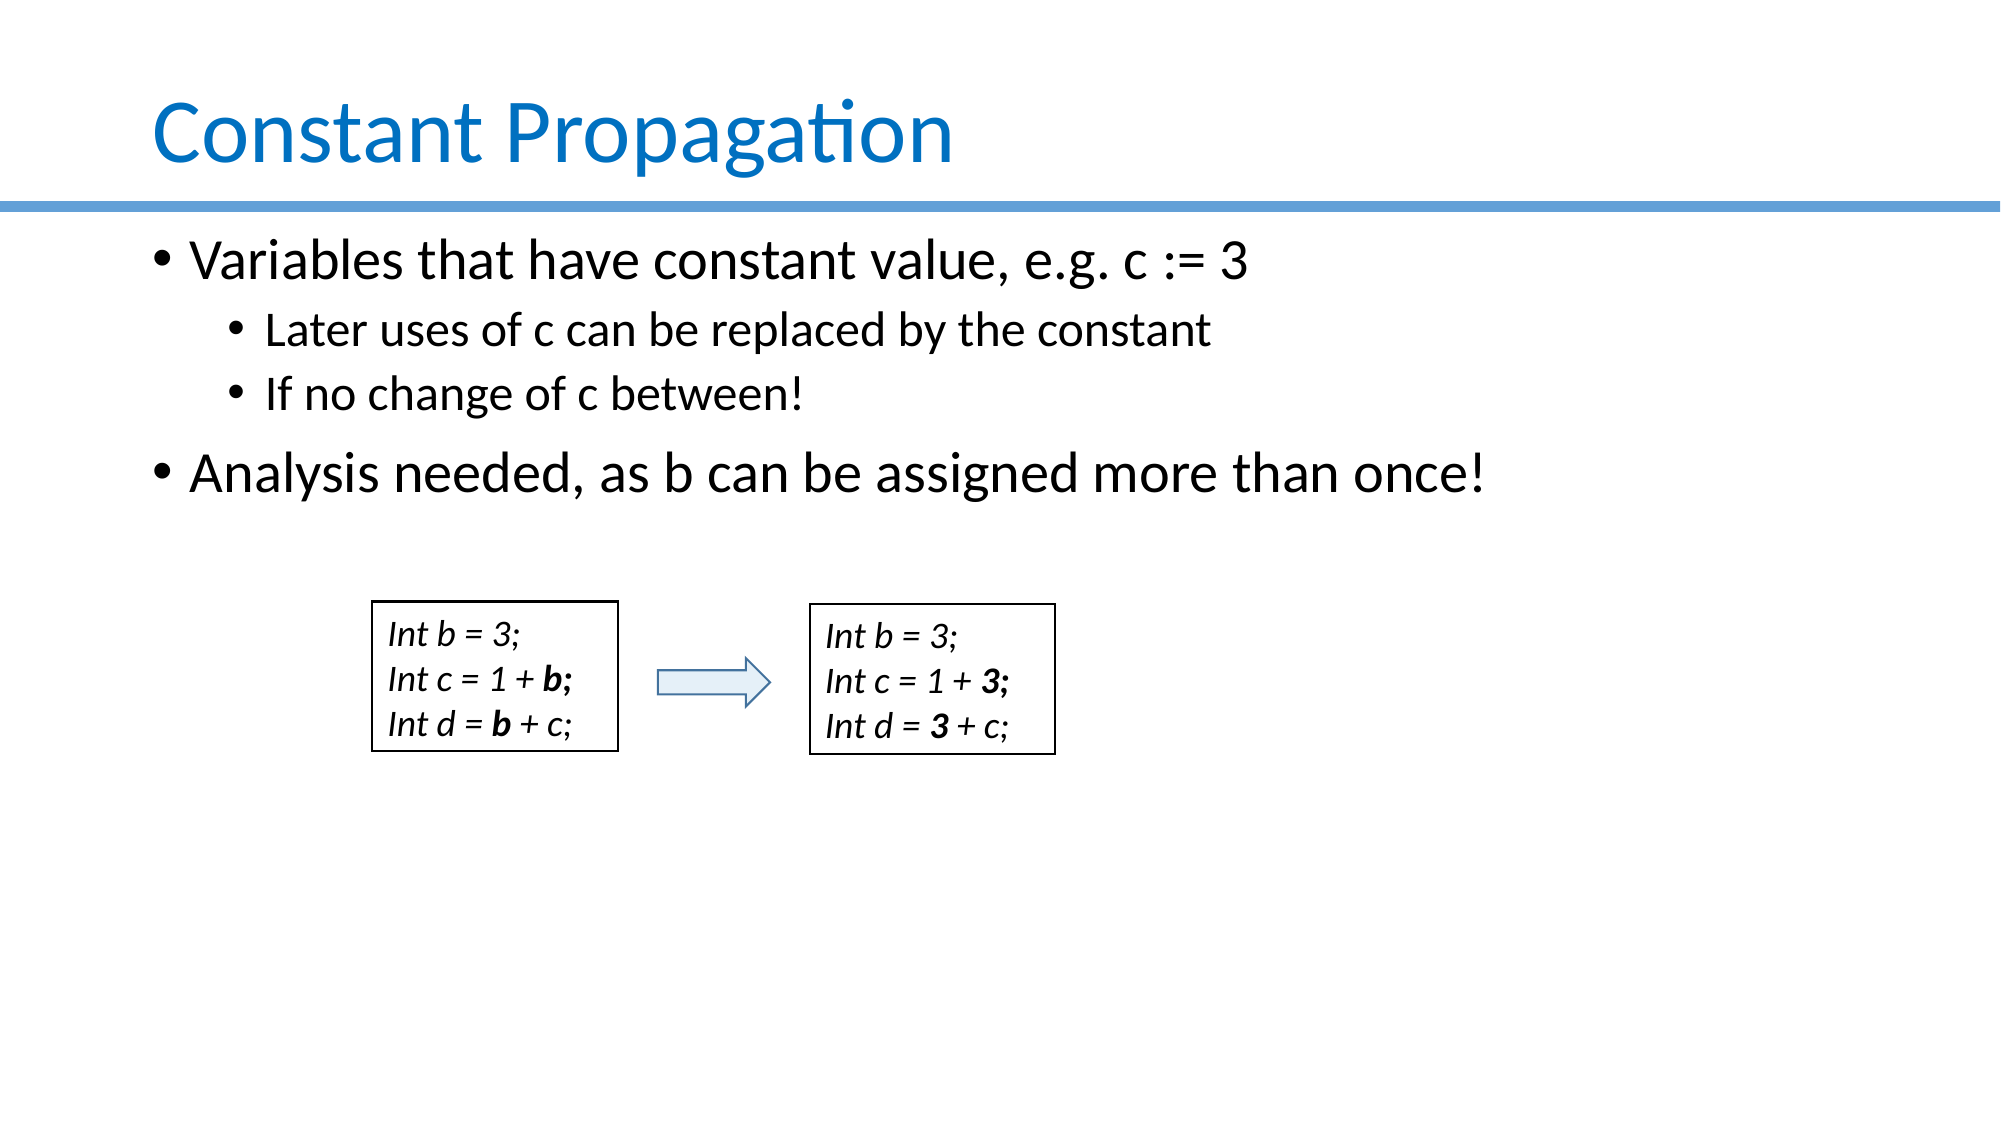

# Constant Propagation
Variables that have constant value, e.g. c := 3
Later uses of c can be replaced by the constant
If no change of c between!
Analysis needed, as b can be assigned more than once!
Int b = 3;
Int c = 1 + b;
Int d = b + c;
Int b = 3;
Int c = 1 + 3;
Int d = 3 + c;

115